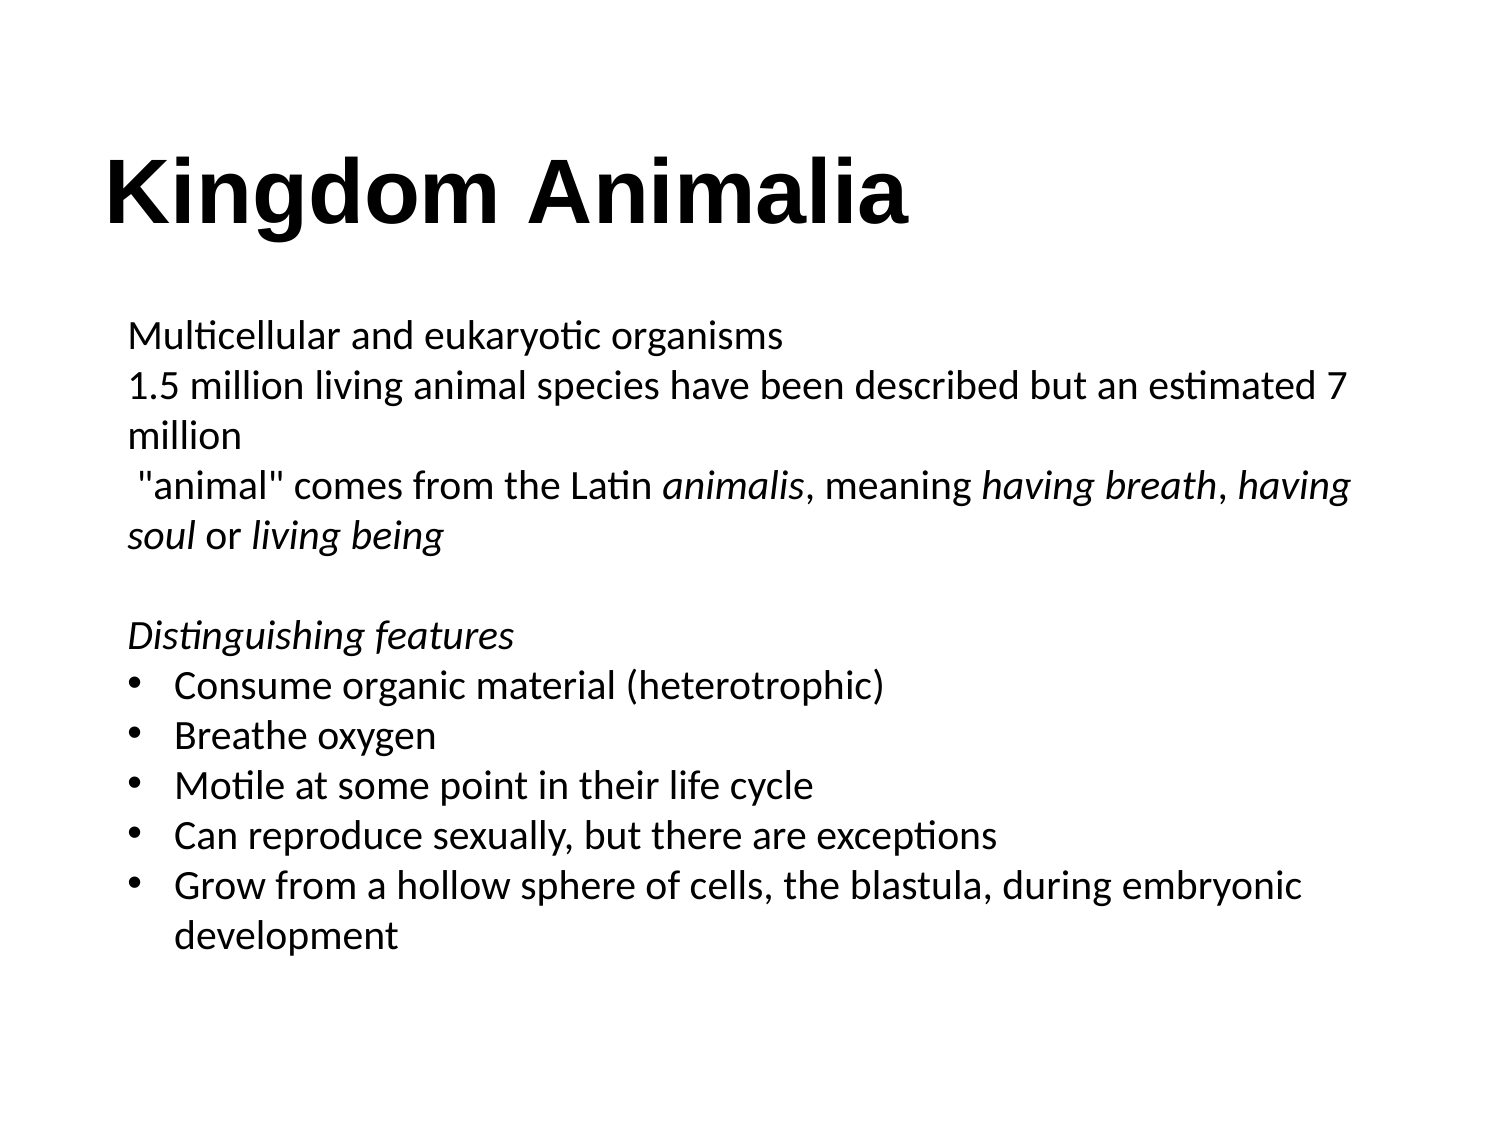

Kingdom Animalia
Multicellular and eukaryotic organisms
1.5 million living animal species have been described but an estimated 7 million
 "animal" comes from the Latin animalis, meaning having breath, having soul or living being

Distinguishing features
Consume organic material (heterotrophic)
Breathe oxygen
Motile at some point in their life cycle
Can reproduce sexually, but there are exceptions
Grow from a hollow sphere of cells, the blastula, during embryonic development